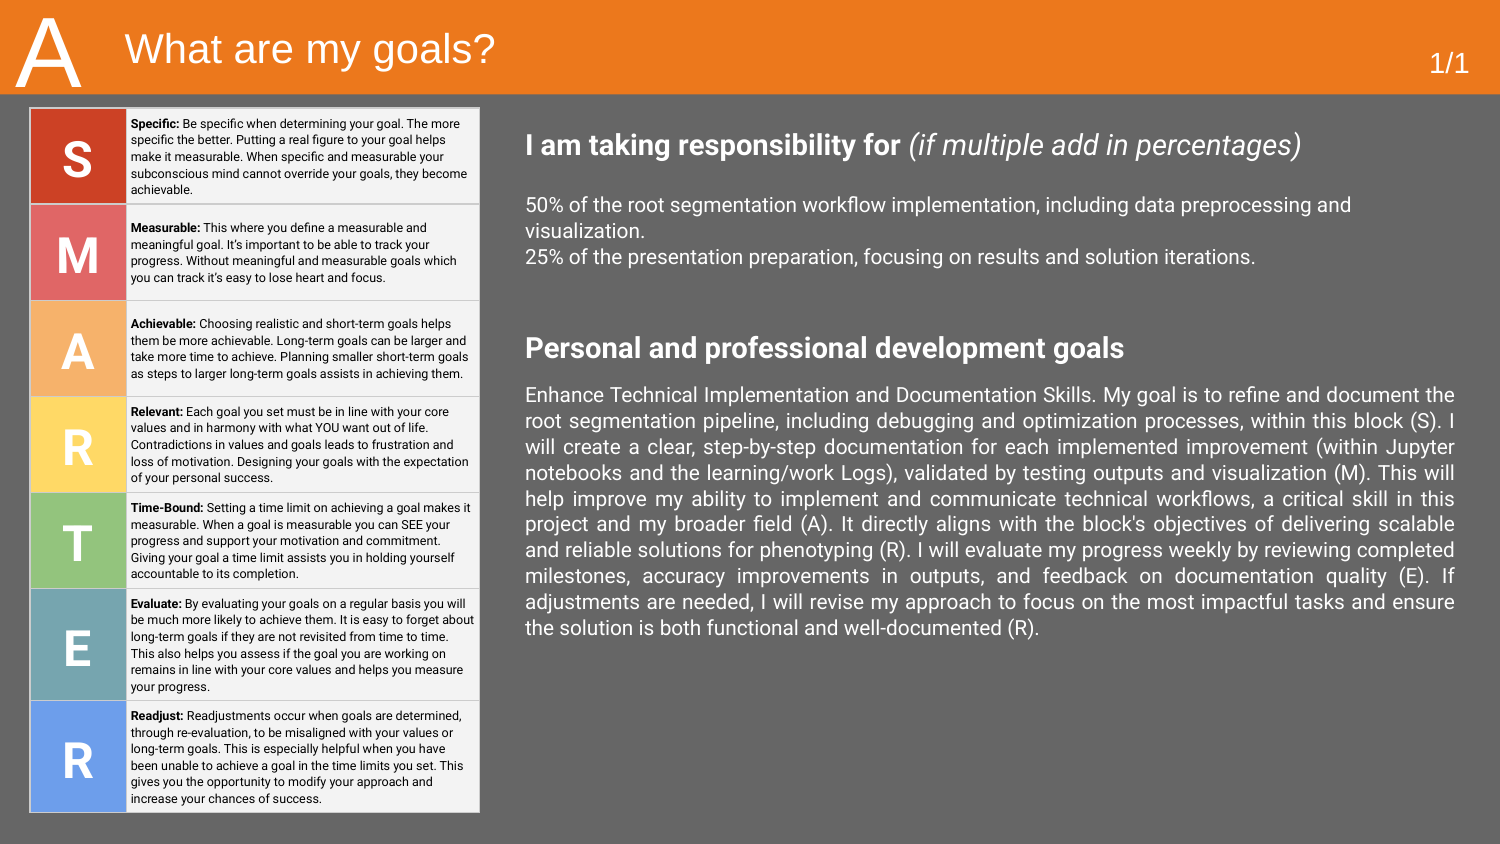

A
# What are my goals?
1/1
| S | Specific: Be specific when determining your goal. The more specific the better. Putting a real figure to your goal helps make it measurable. When specific and measurable your subconscious mind cannot override your goals, they become achievable. |
| --- | --- |
| M | Measurable: This where you define a measurable and meaningful goal. It’s important to be able to track your progress. Without meaningful and measurable goals which you can track it’s easy to lose heart and focus. |
| A | Achievable: Choosing realistic and short-term goals helps them be more achievable. Long-term goals can be larger and take more time to achieve. Planning smaller short-term goals as steps to larger long-term goals assists in achieving them. |
| R | Relevant: Each goal you set must be in line with your core values and in harmony with what YOU want out of life. Contradictions in values and goals leads to frustration and loss of motivation. Designing your goals with the expectation of your personal success. |
| T | Time-Bound: Setting a time limit on achieving a goal makes it measurable. When a goal is measurable you can SEE your progress and support your motivation and commitment. Giving your goal a time limit assists you in holding yourself accountable to its completion. |
| E | Evaluate: By evaluating your goals on a regular basis you will be much more likely to achieve them. It is easy to forget about long-term goals if they are not revisited from time to time. This also helps you assess if the goal you are working on remains in line with your core values and helps you measure your progress. |
| R | Readjust: Readjustments occur when goals are determined, through re-evaluation, to be misaligned with your values or long-term goals. This is especially helpful when you have been unable to achieve a goal in the time limits you set. This gives you the opportunity to modify your approach and increase your chances of success. |
I am taking responsibility for (if multiple add in percentages)
50% of the root segmentation workflow implementation, including data preprocessing and visualization.
25% of the presentation preparation, focusing on results and solution iterations.

Personal and professional development goals
Enhance Technical Implementation and Documentation Skills. My goal is to refine and document the root segmentation pipeline, including debugging and optimization processes, within this block (S). I will create a clear, step-by-step documentation for each implemented improvement (within Jupyter notebooks and the learning/work Logs), validated by testing outputs and visualization (M). This will help improve my ability to implement and communicate technical workflows, a critical skill in this project and my broader field (A). It directly aligns with the block's objectives of delivering scalable and reliable solutions for phenotyping (R). I will evaluate my progress weekly by reviewing completed milestones, accuracy improvements in outputs, and feedback on documentation quality (E). If adjustments are needed, I will revise my approach to focus on the most impactful tasks and ensure the solution is both functional and well-documented (R).